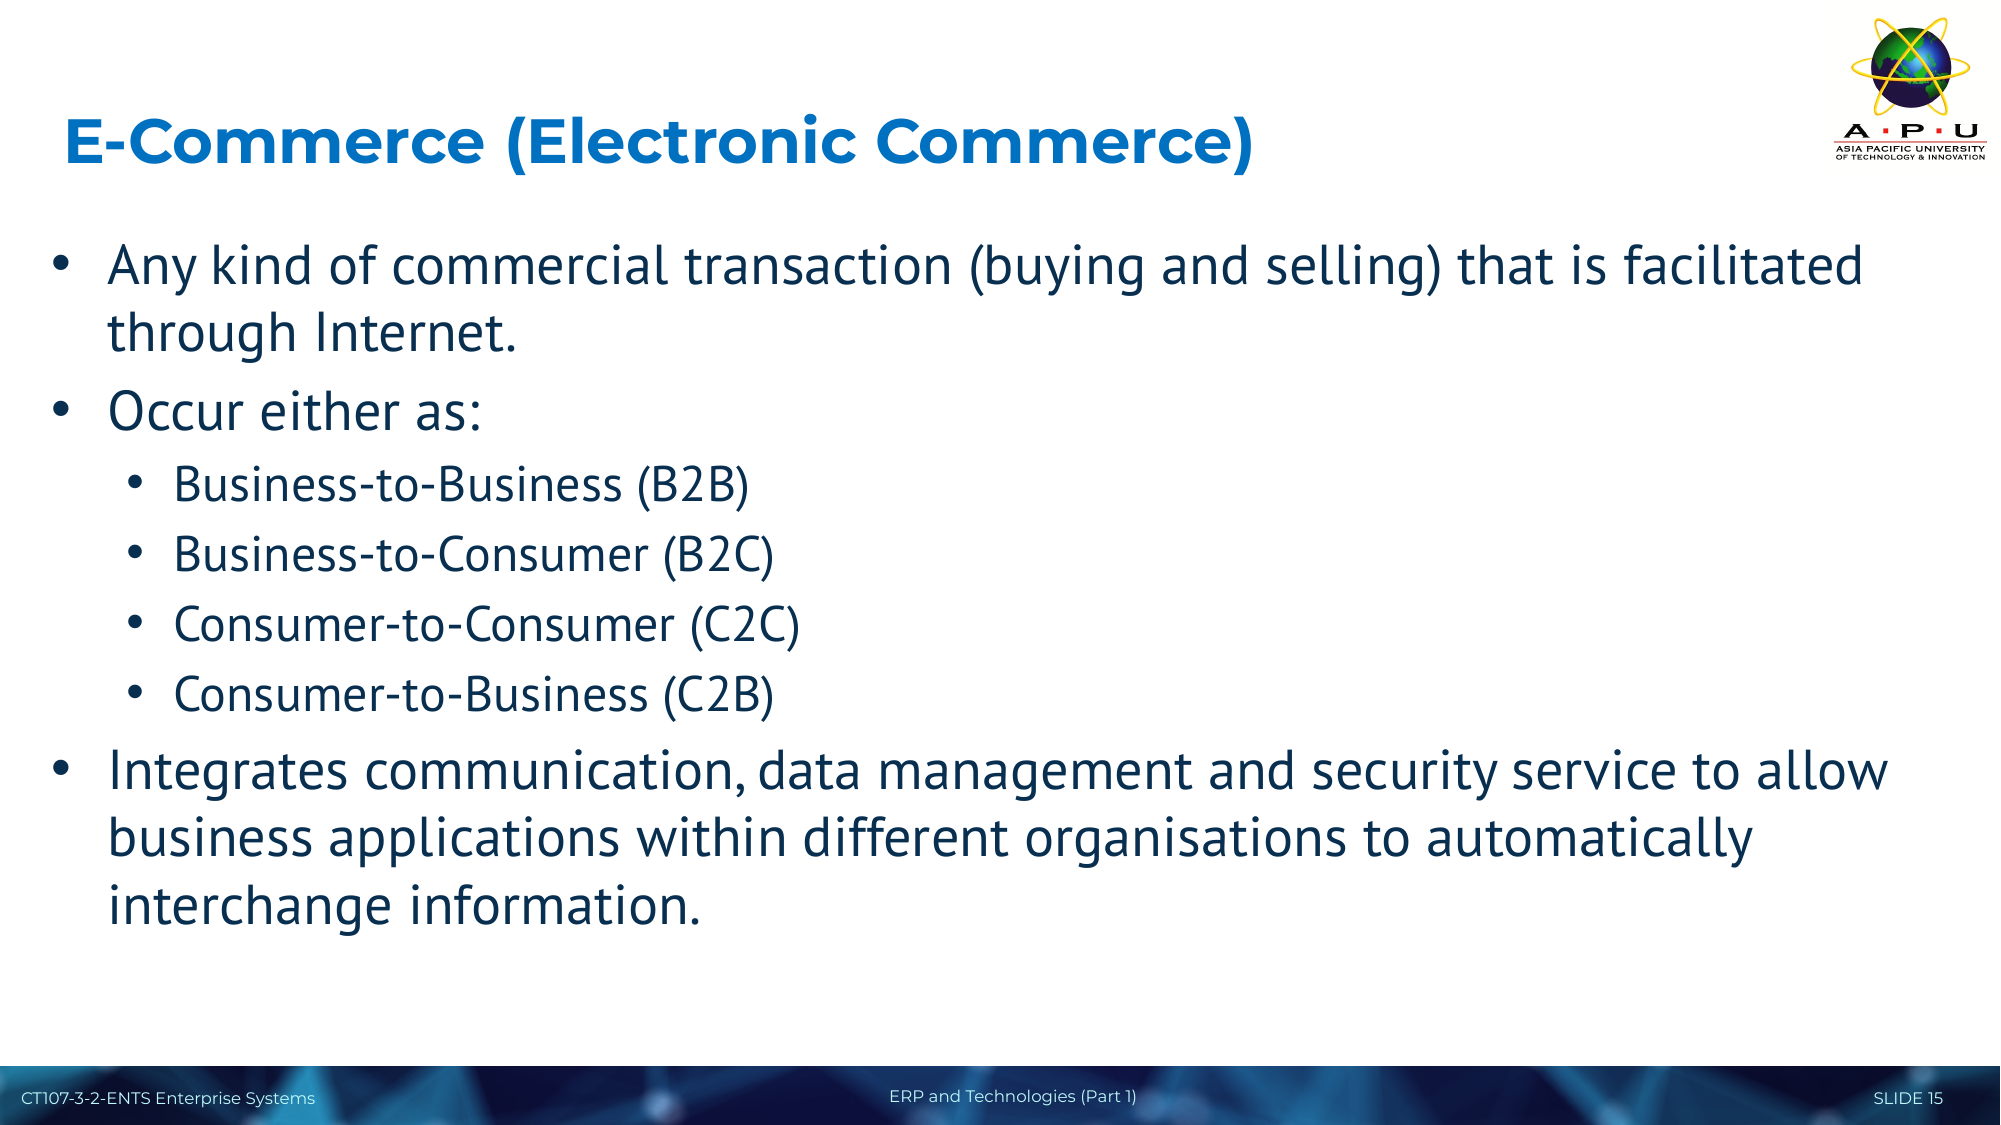

# E-Commerce (Electronic Commerce)
Any kind of commercial transaction (buying and selling) that is facilitated through Internet.
Occur either as:
Business-to-Business (B2B)
Business-to-Consumer (B2C)
Consumer-to-Consumer (C2C)
Consumer-to-Business (C2B)
Integrates communication, data management and security service to allow business applications within different organisations to automatically interchange information.